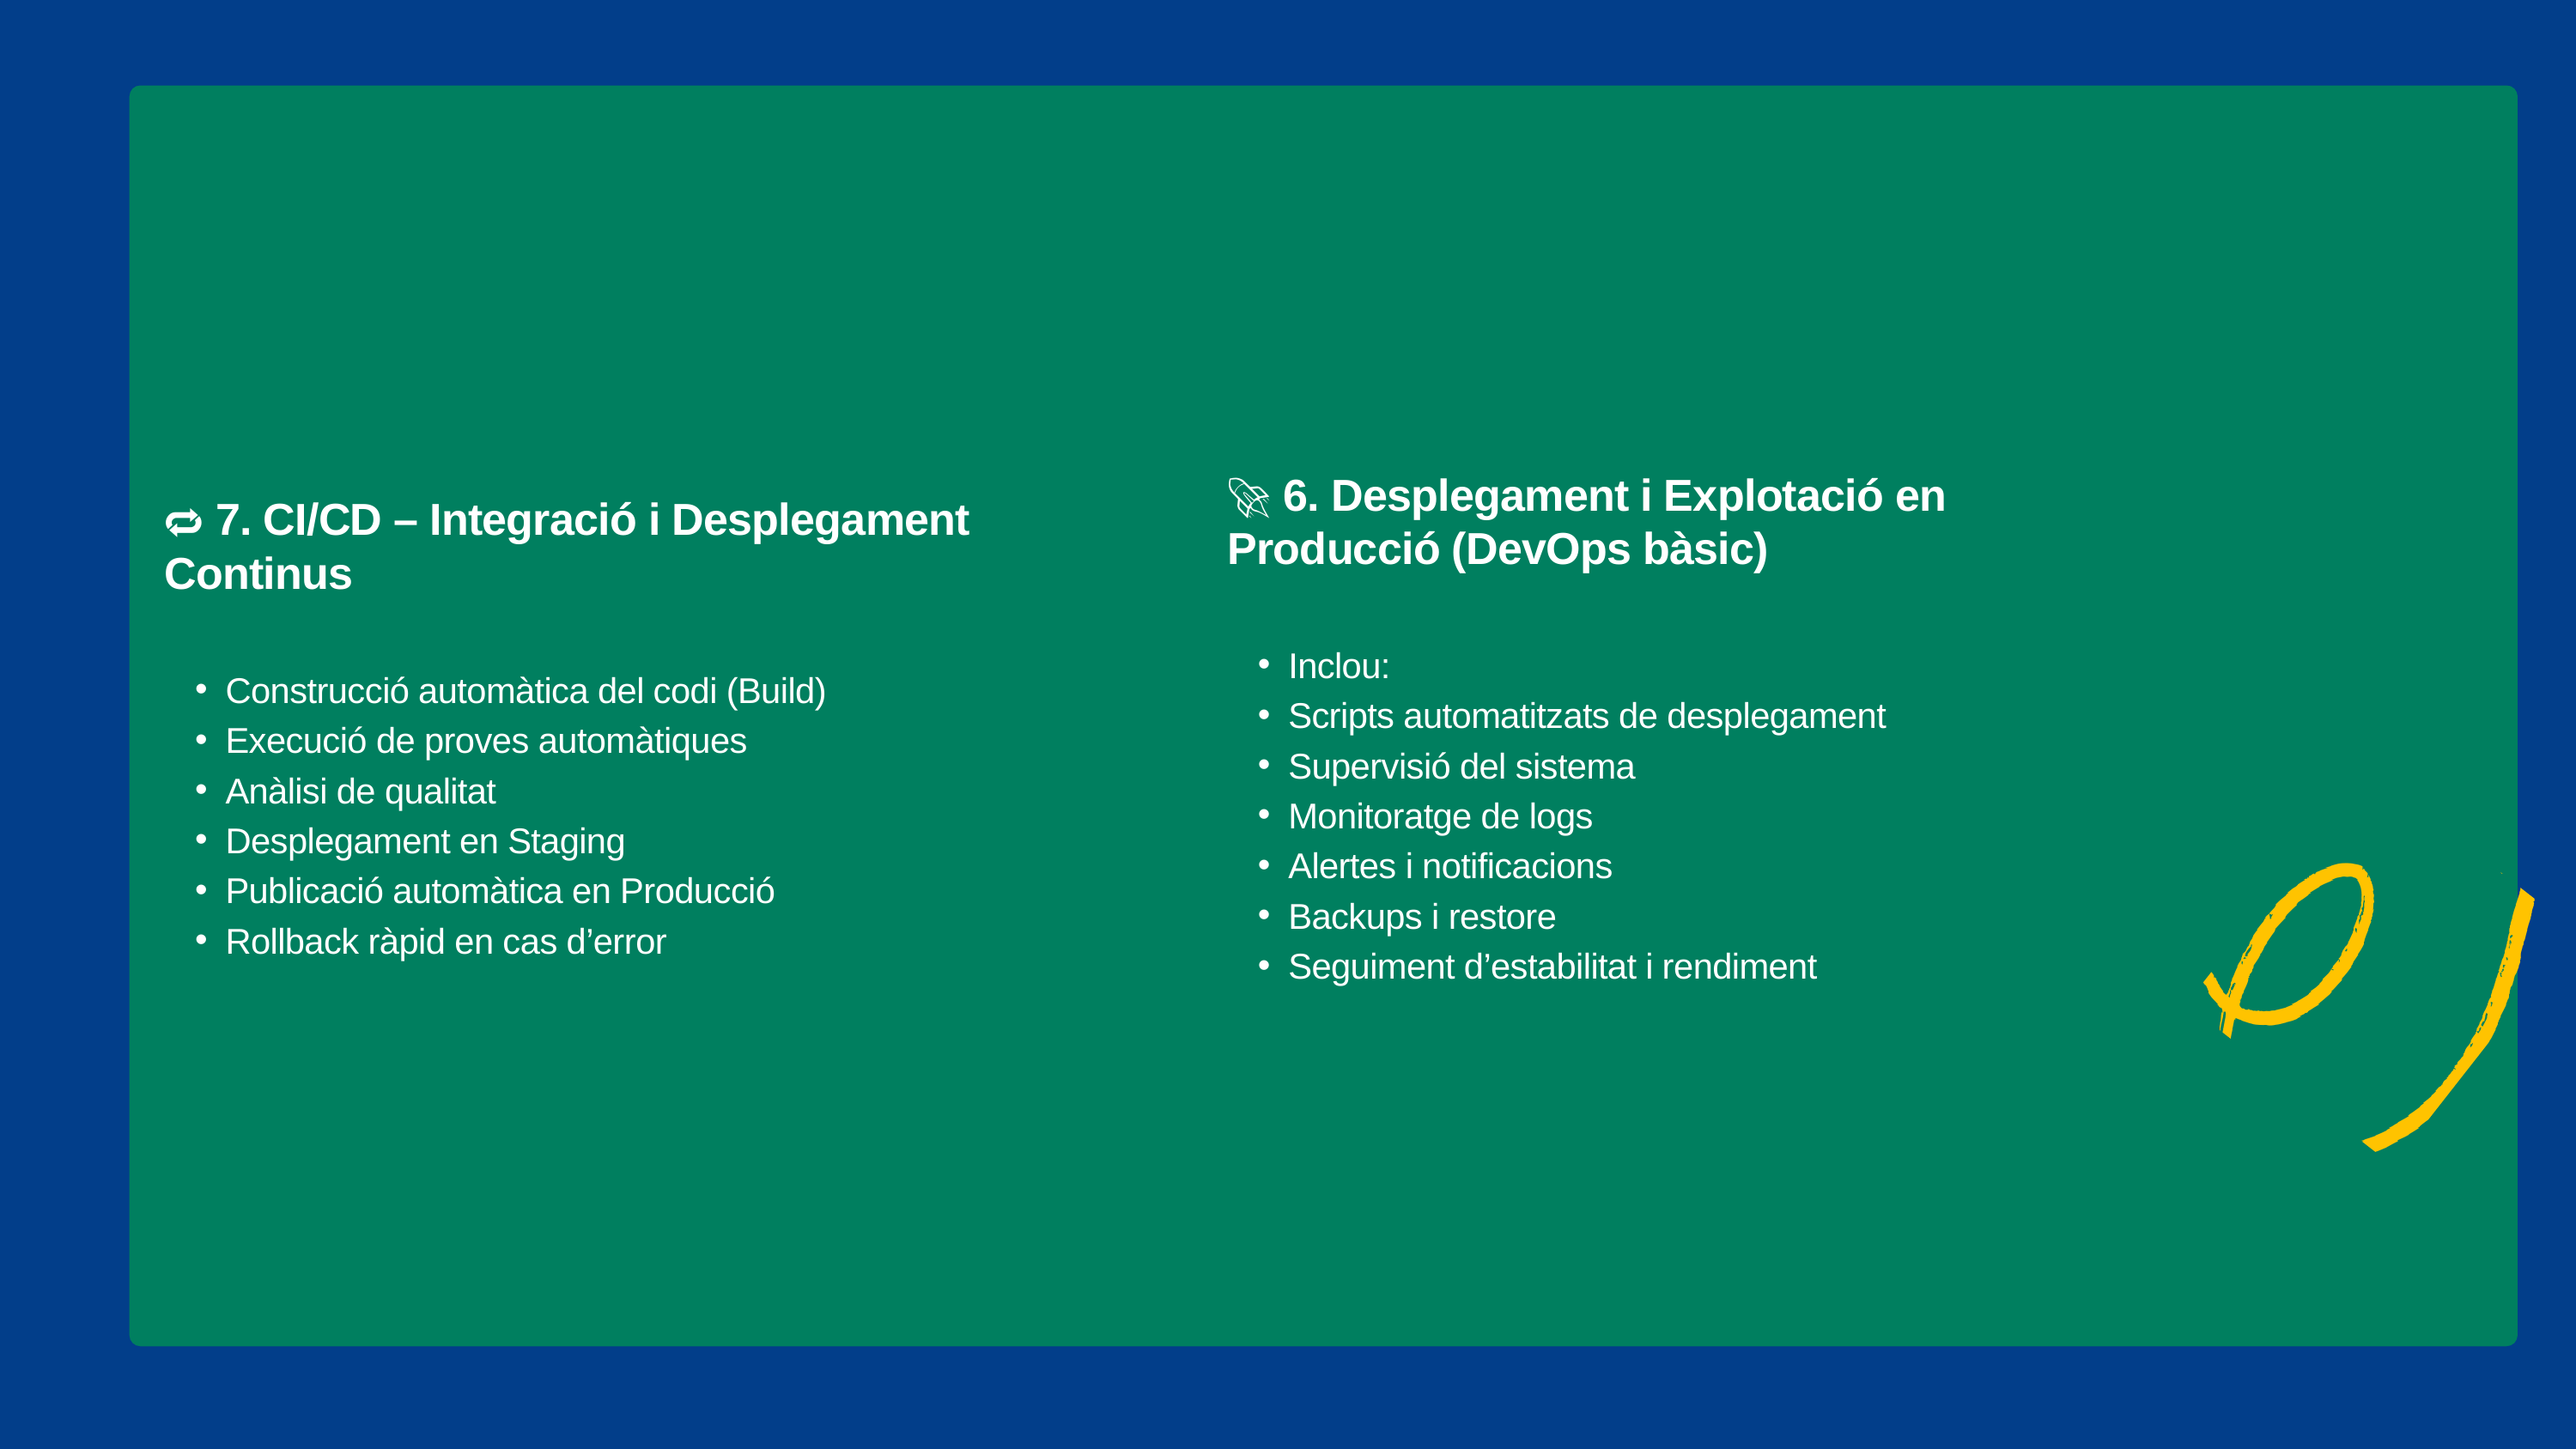

🚀 6. Desplegament i Explotació en Producció (DevOps bàsic)
Inclou:
Scripts automatitzats de desplegament
Supervisió del sistema
Monitoratge de logs
Alertes i notificacions
Backups i restore
Seguiment d’estabilitat i rendiment

🔁 7. CI/CD – Integració i Desplegament Continus
Construcció automàtica del codi (Build)
Execució de proves automàtiques
Anàlisi de qualitat
Desplegament en Staging
Publicació automàtica en Producció
Rollback ràpid en cas d’error

47